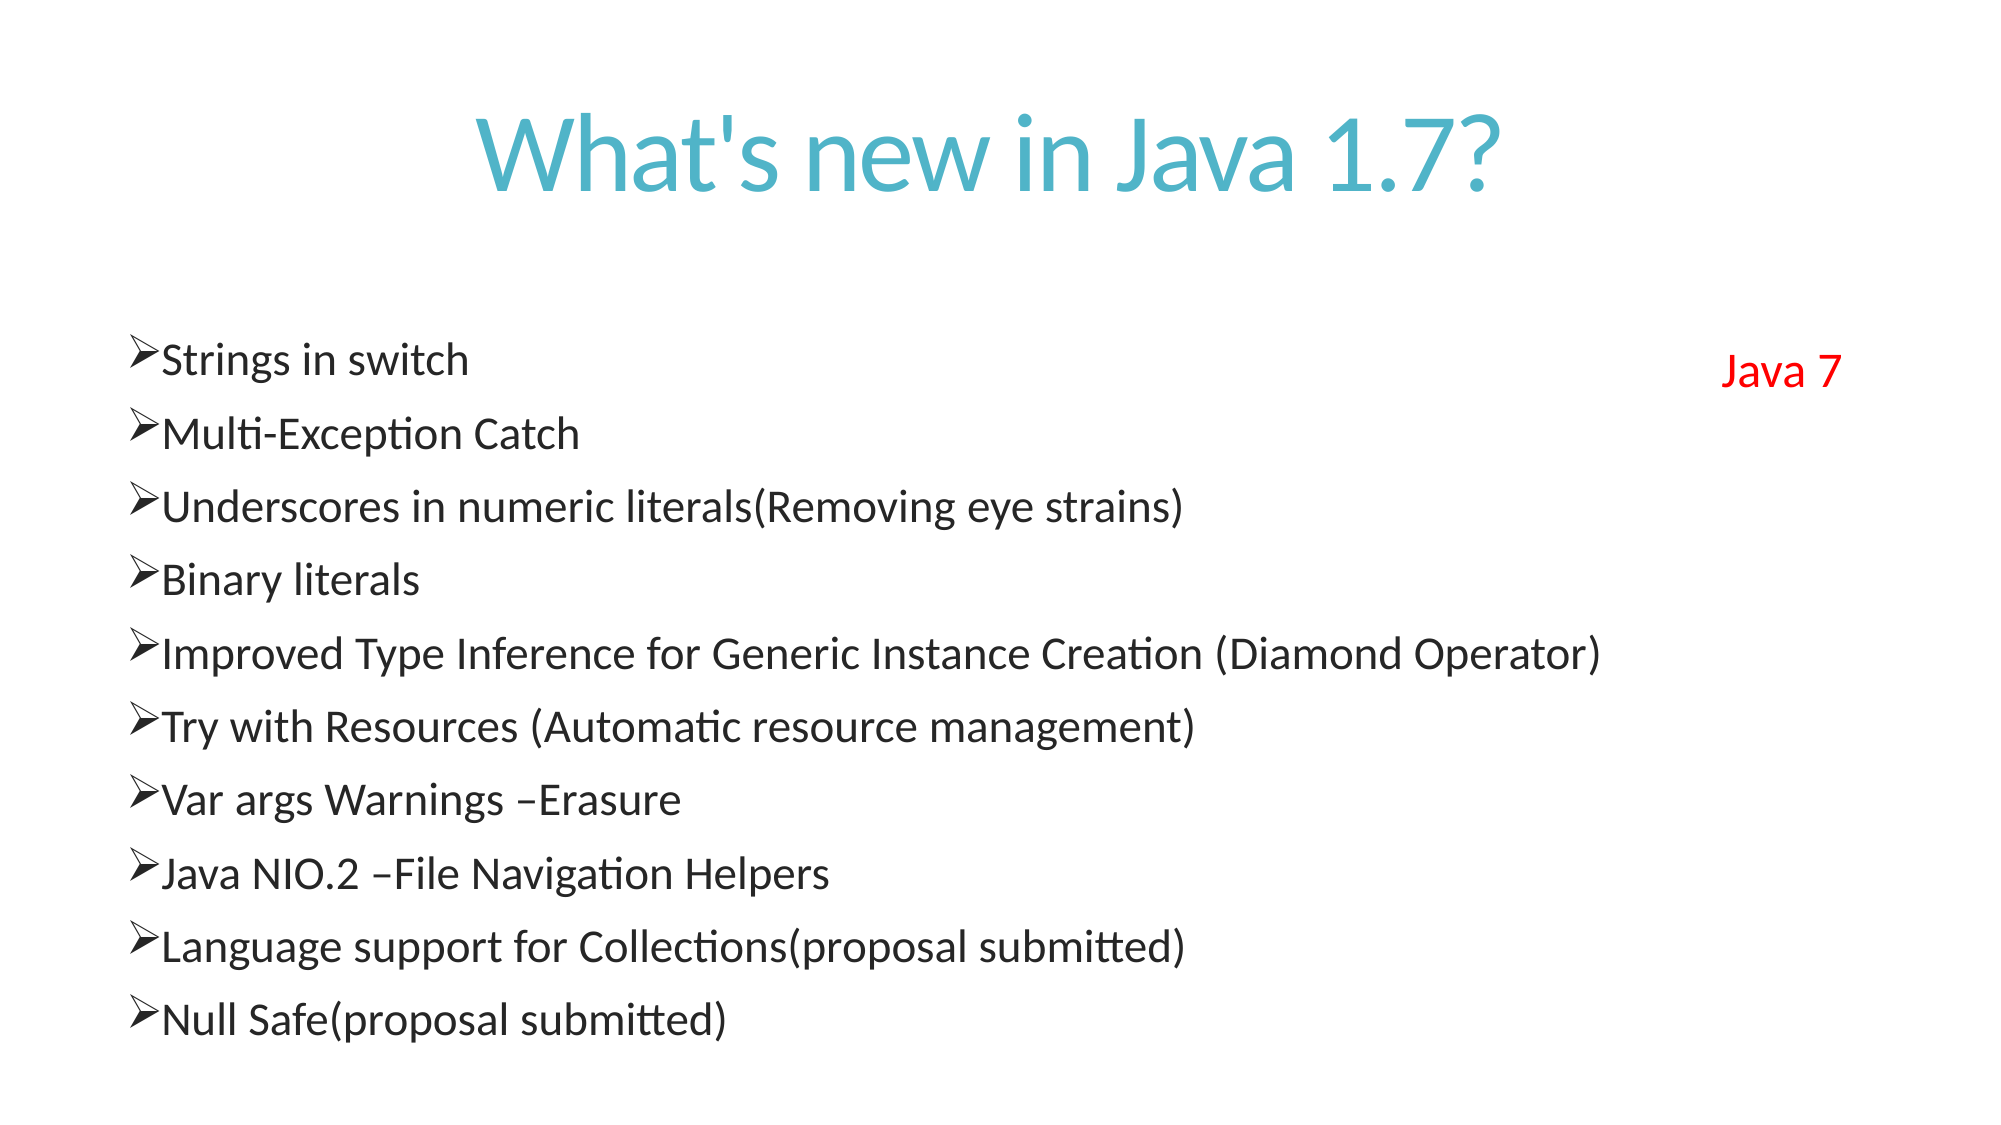

# What's new in Java 1.7?
Strings in switch
Multi-Exception Catch
Underscores in numeric literals(Removing eye strains)
Binary literals
Improved Type Inference for Generic Instance Creation (Diamond Operator)
Try with Resources (Automatic resource management)
Var args Warnings –Erasure
Java NIO.2 –File Navigation Helpers
Language support for Collections(proposal submitted)
Null Safe(proposal submitted)

Java 7